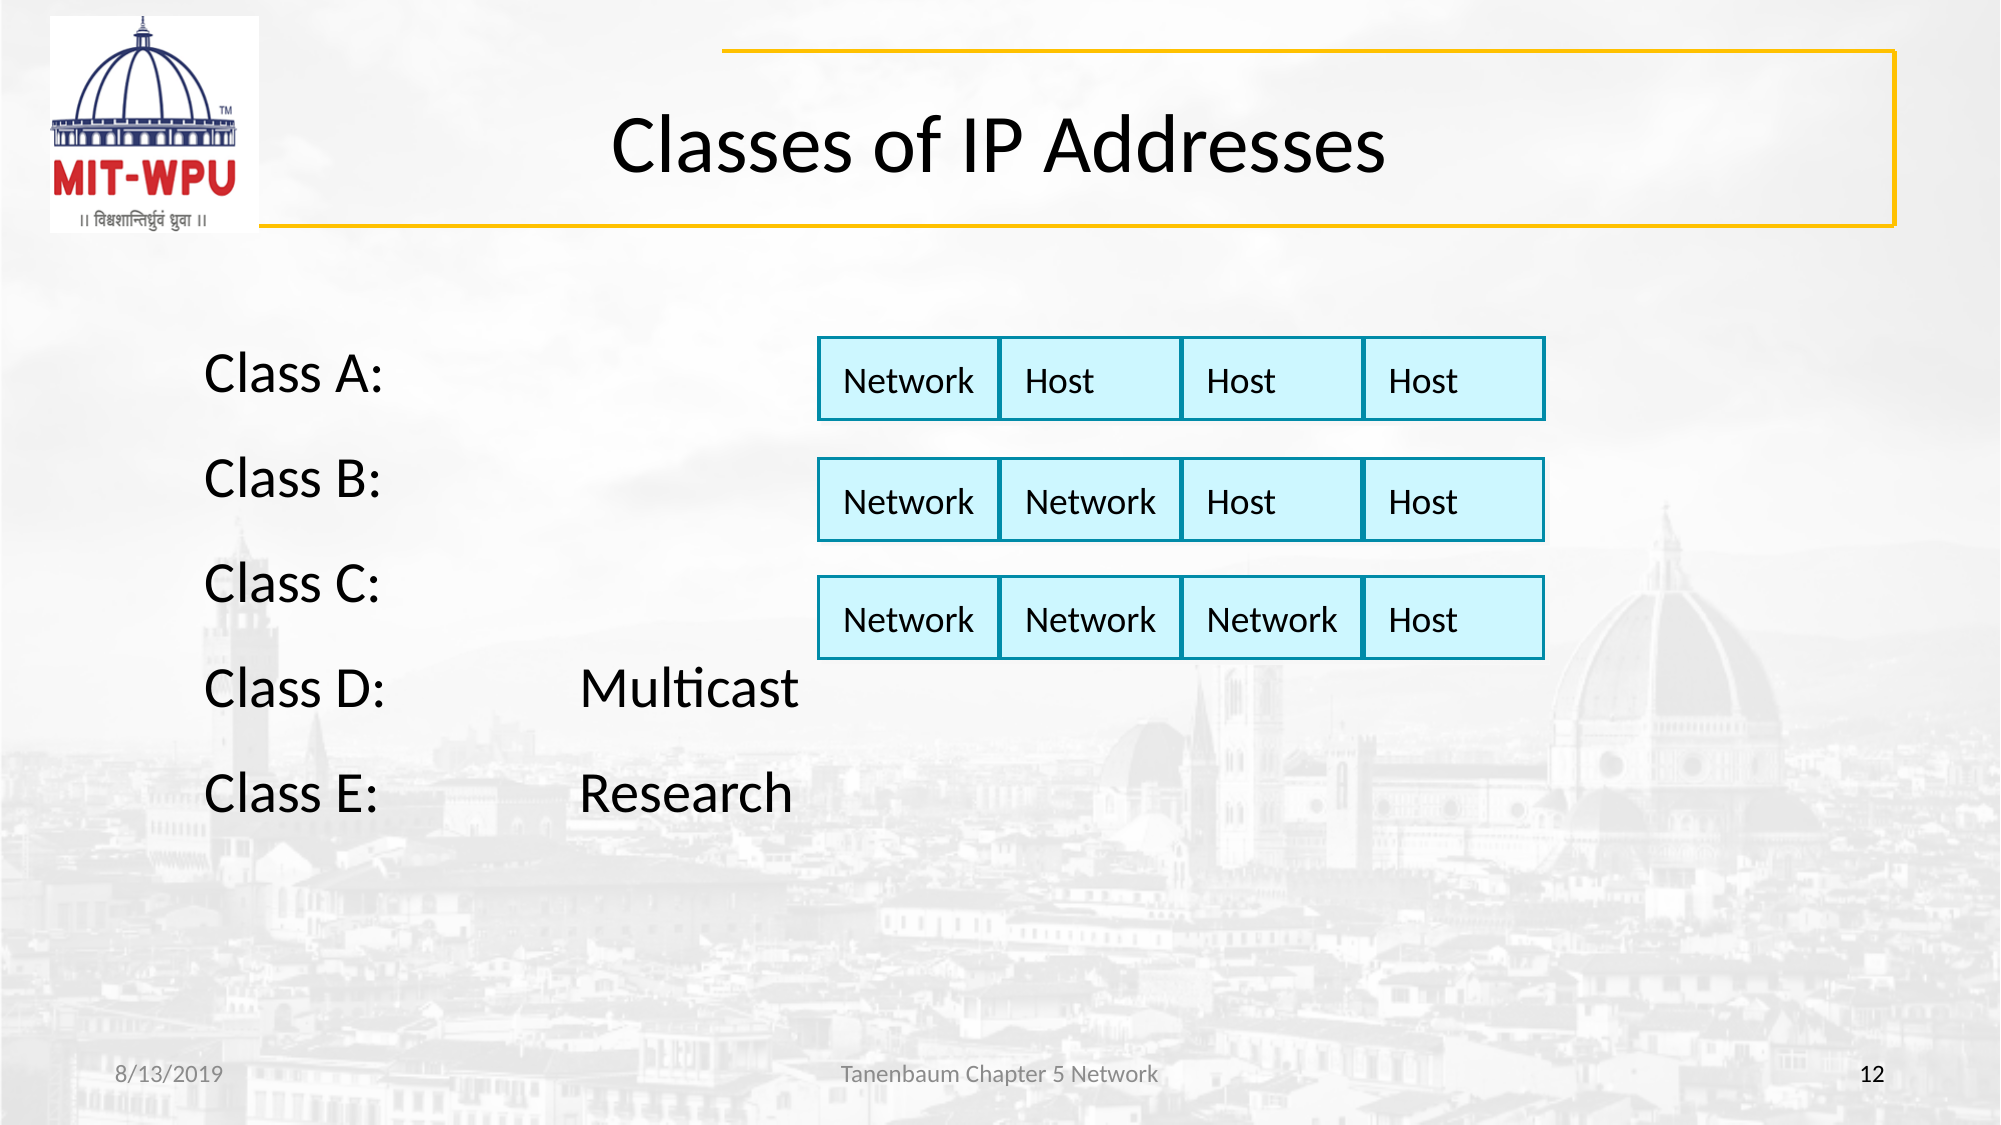

# Classes of IP Addresses
Class A:
Class B:
Class C:
Class D:  	Multicast
Class E:	Research
Network
Host
Host
Host
Network
Network
Host
Host
Network
Network
Network
Host
8/13/2019
Tanenbaum Chapter 5 Network
12